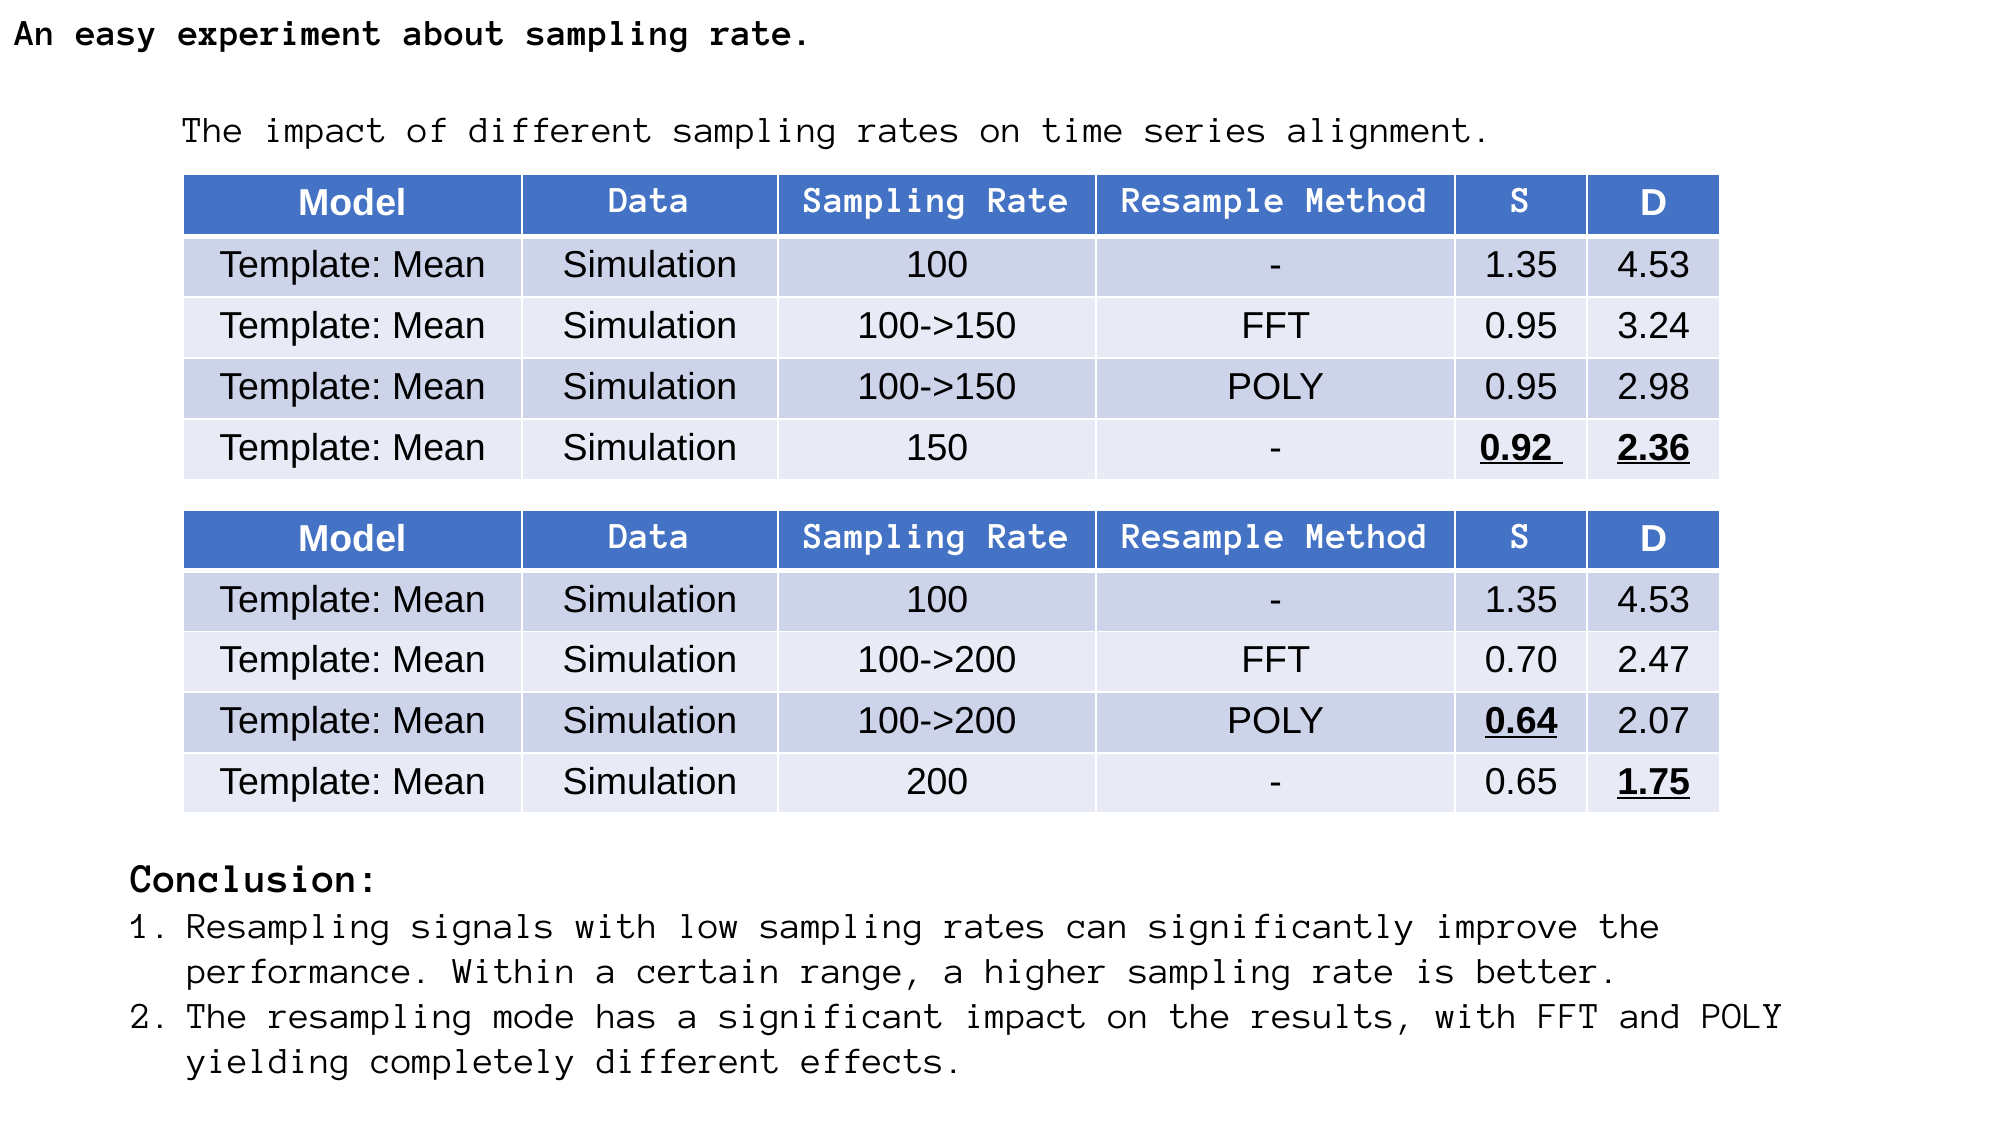

An easy experiment about sampling rate.
The impact of different sampling rates on time series alignment.
| Model | Data | Sampling Rate | Resample Method | S | D |
| --- | --- | --- | --- | --- | --- |
| Template: Mean | Simulation | 100 | - | 1.35 | 4.53 |
| Template: Mean | Simulation | 100->150 | FFT | 0.95 | 3.24 |
| Template: Mean | Simulation | 100->150 | POLY | 0.95 | 2.98 |
| Template: Mean | Simulation | 150 | - | 0.92 | 2.36 |
| Model | Data | Sampling Rate | Resample Method | S | D |
| --- | --- | --- | --- | --- | --- |
| Template: Mean | Simulation | 100 | - | 1.35 | 4.53 |
| Template: Mean | Simulation | 100->200 | FFT | 0.70 | 2.47 |
| Template: Mean | Simulation | 100->200 | POLY | 0.64 | 2.07 |
| Template: Mean | Simulation | 200 | - | 0.65 | 1.75 |
Conclusion:
Resampling signals with low sampling rates can significantly improve the performance. Within a certain range, a higher sampling rate is better.
The resampling mode has a significant impact on the results, with FFT and POLY yielding completely different effects.